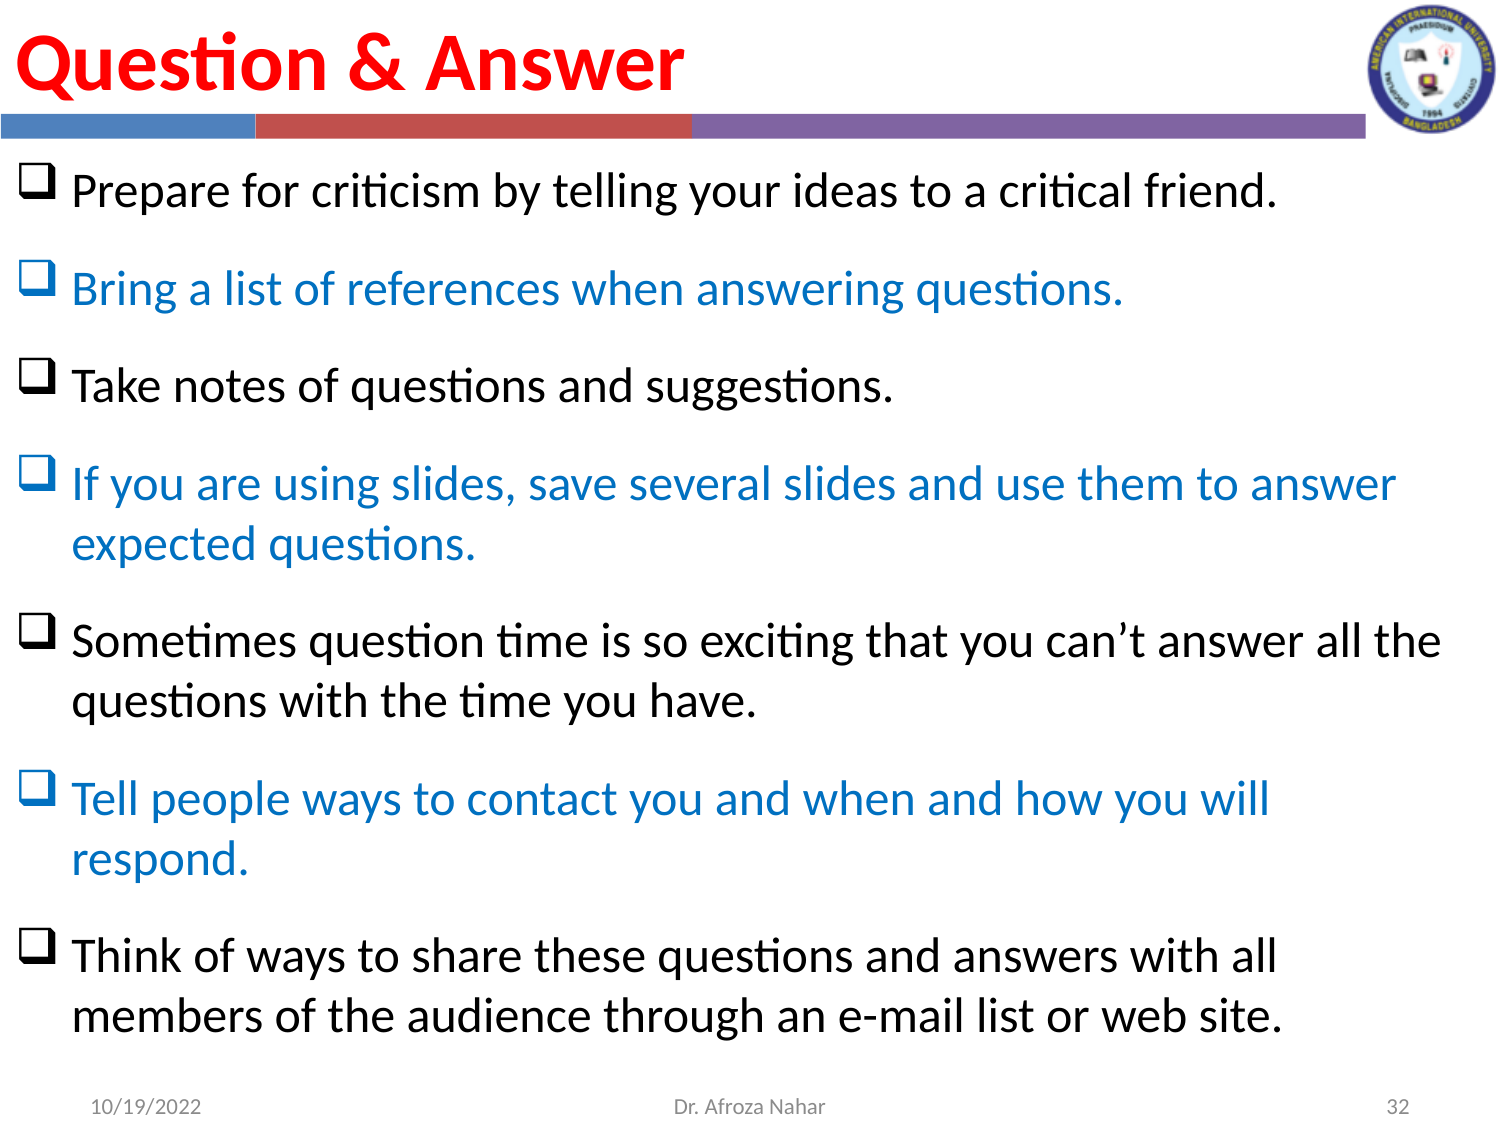

Question & Answer
Prepare for criticism by telling your ideas to a critical friend.
Bring a list of references when answering questions.
Take notes of questions and suggestions.
If you are using slides, save several slides and use them to answer expected questions.
Sometimes question time is so exciting that you can’t answer all the questions with the time you have.
Tell people ways to contact you and when and how you will respond.
Think of ways to share these questions and answers with all members of the audience through an e-mail list or web site.

10/19/2022
Dr. Afroza Nahar
32